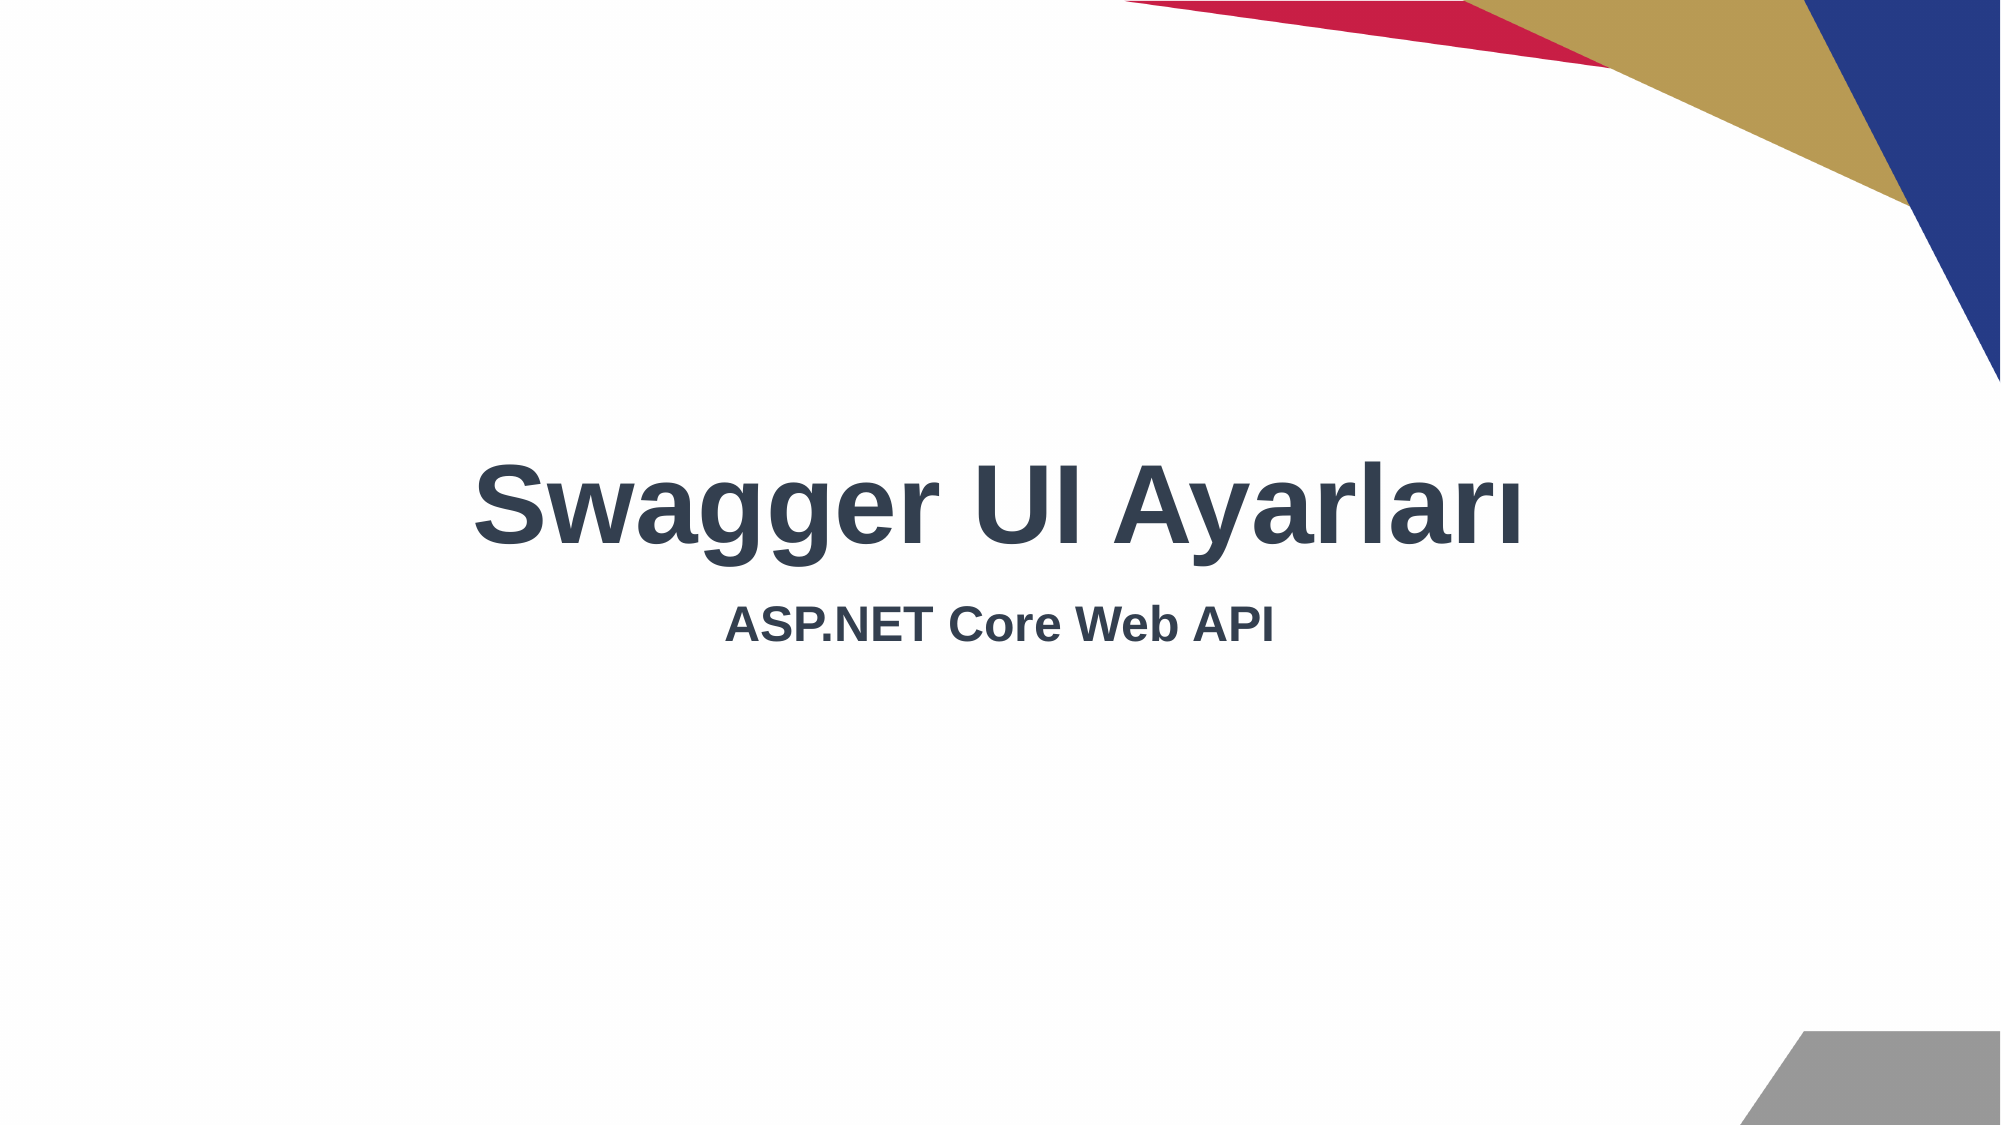

# Swagger UI Ayarları
ASP.NET Core Web API